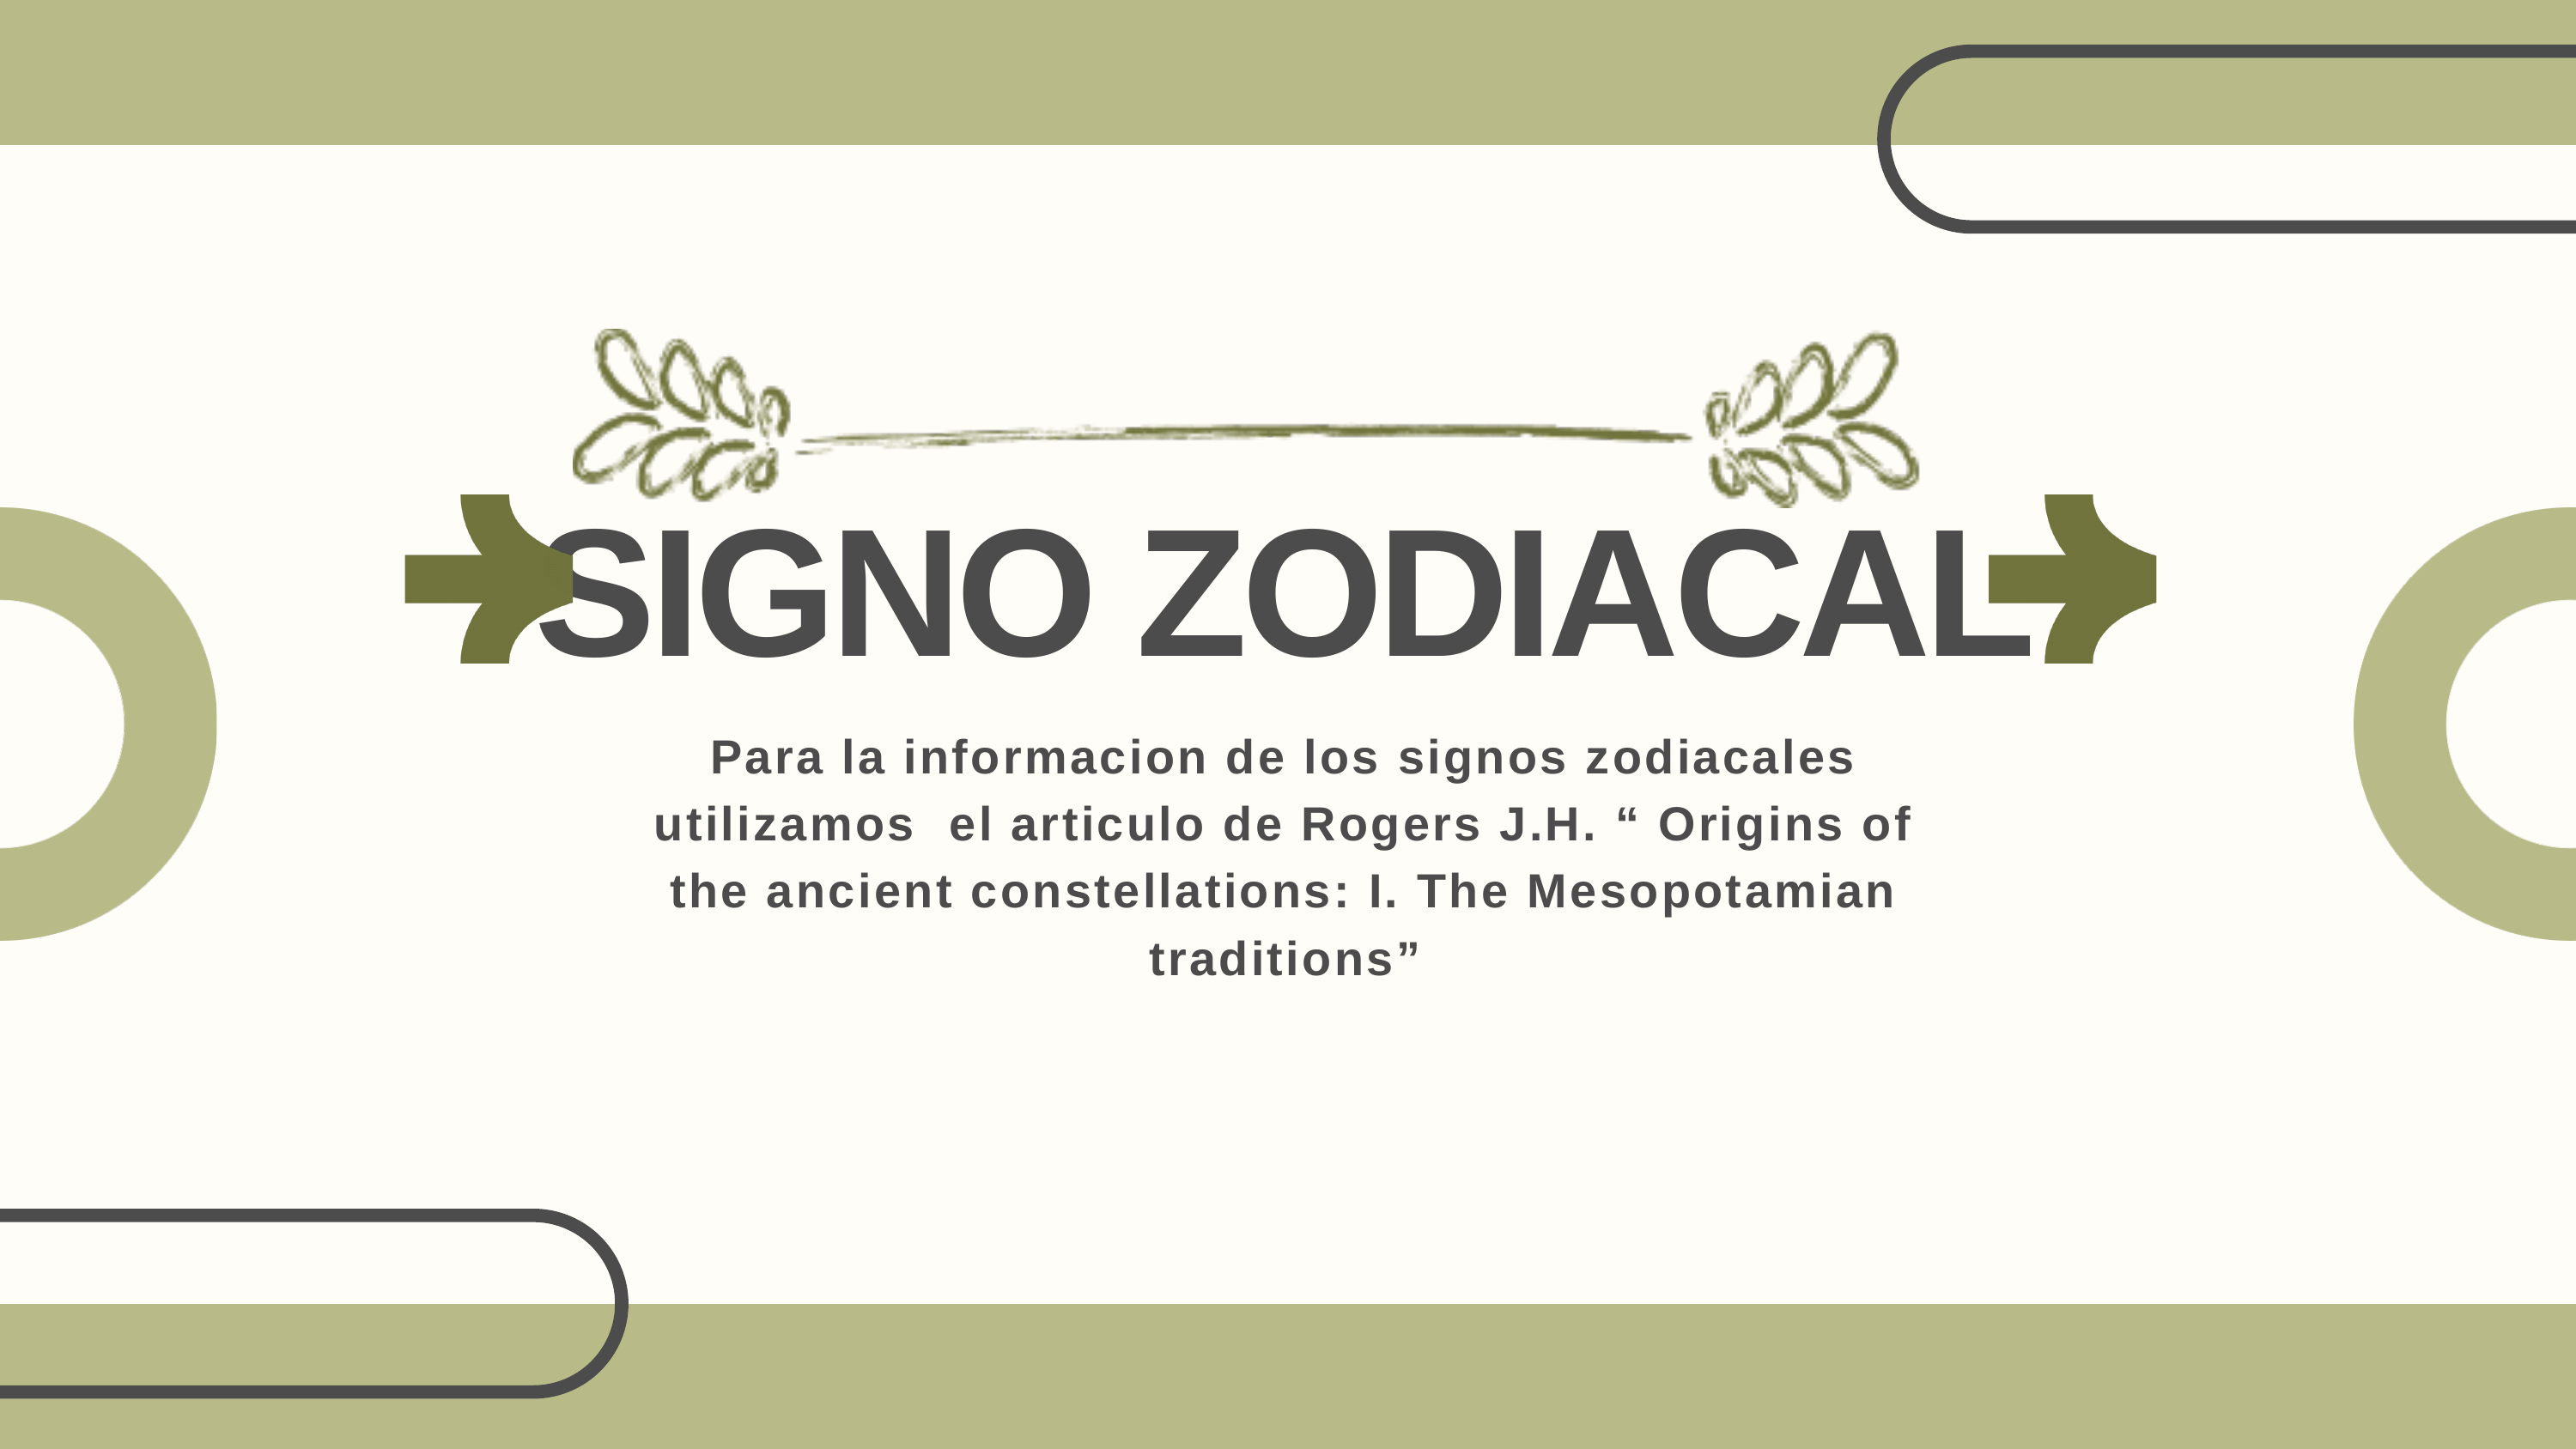

SIGNO ZODIACAL

Para la informacion de los signos zodiacales utilizamos  el articulo de Rogers J.H. “ Origins of the ancient constellations: I. The Mesopotamian traditions”